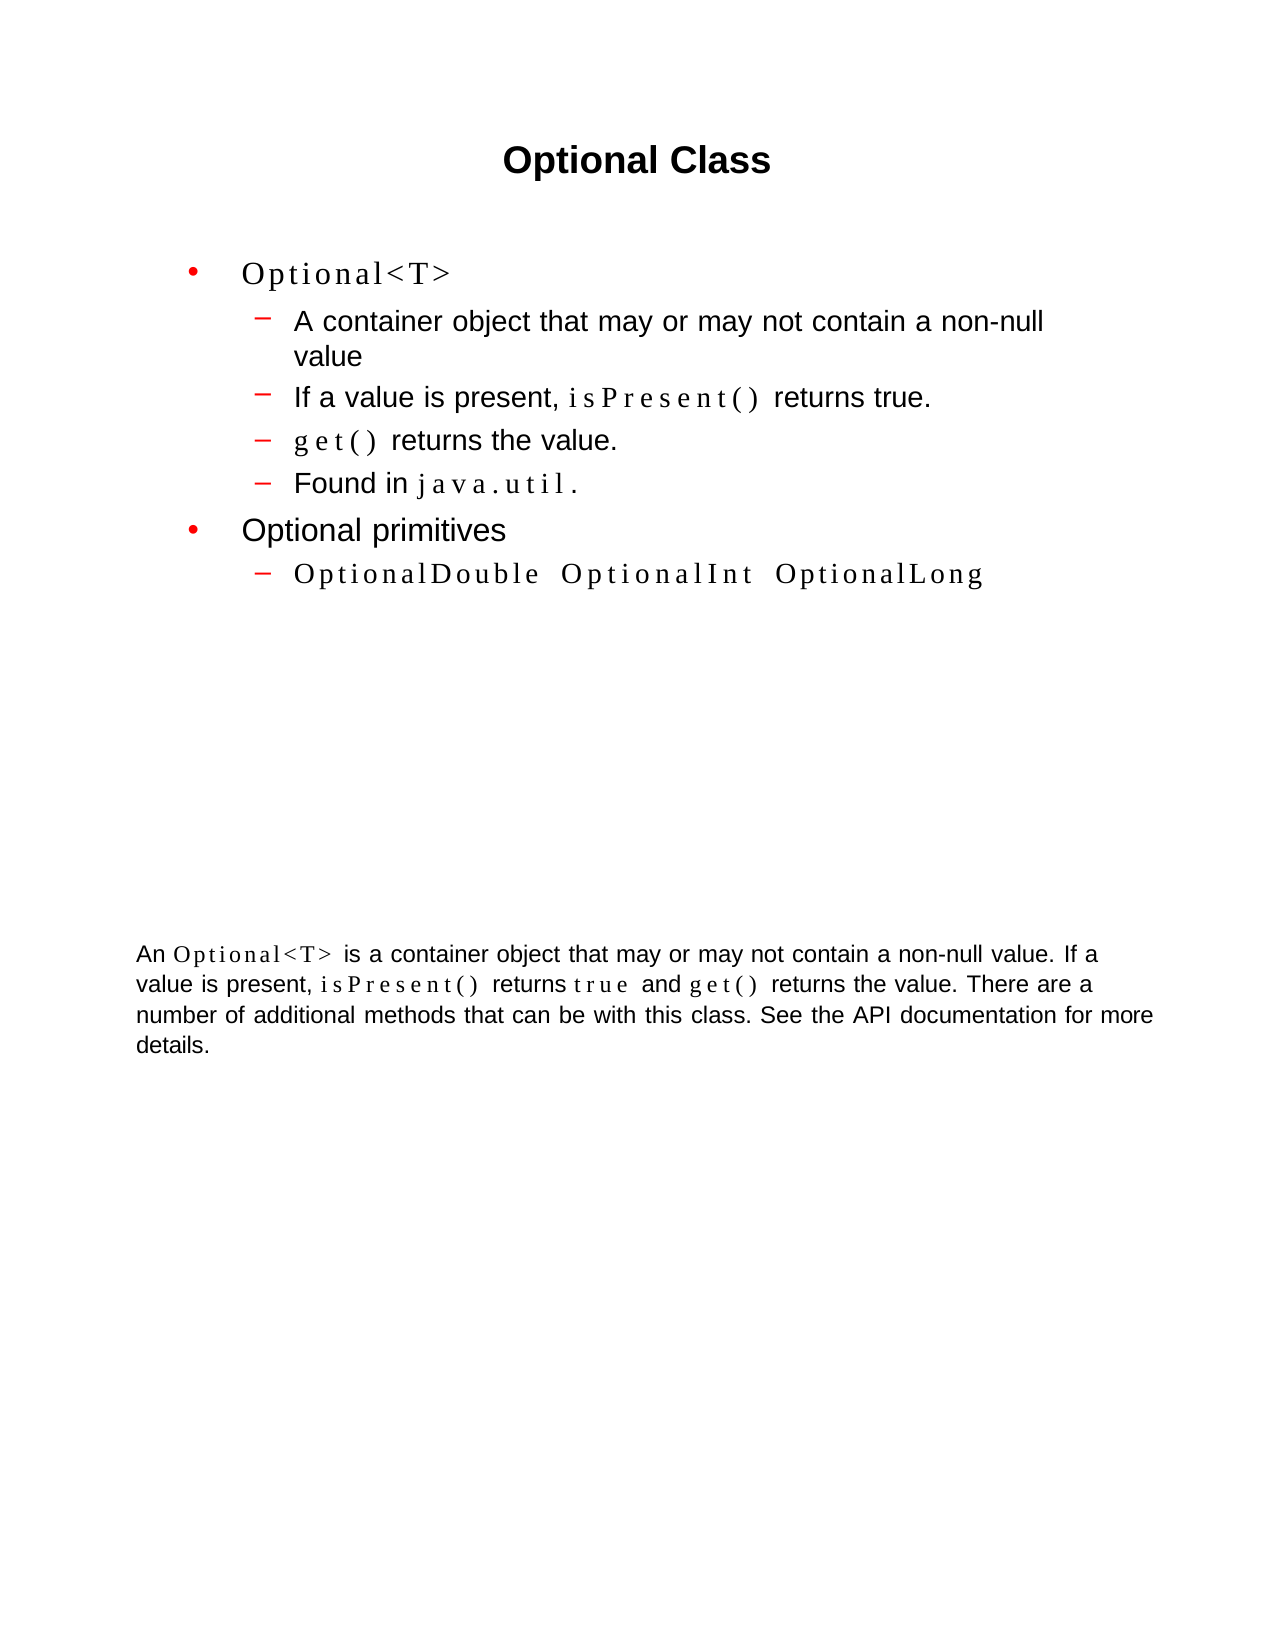

Optional Class

Optional<T>
A container object that may or may not contain a non-null value
If a value is present, isPresent() returns true.
get() returns the value.
Found in java.util.
Optional primitives
OptionalDouble  OptionalInt  OptionalLong

An Optional<T> is a container object that may or may not contain a non-null value. If a value is present, isPresent() returns true and get() returns the value. There are a number of additional methods that can be with this class. See the API documentation for more details.